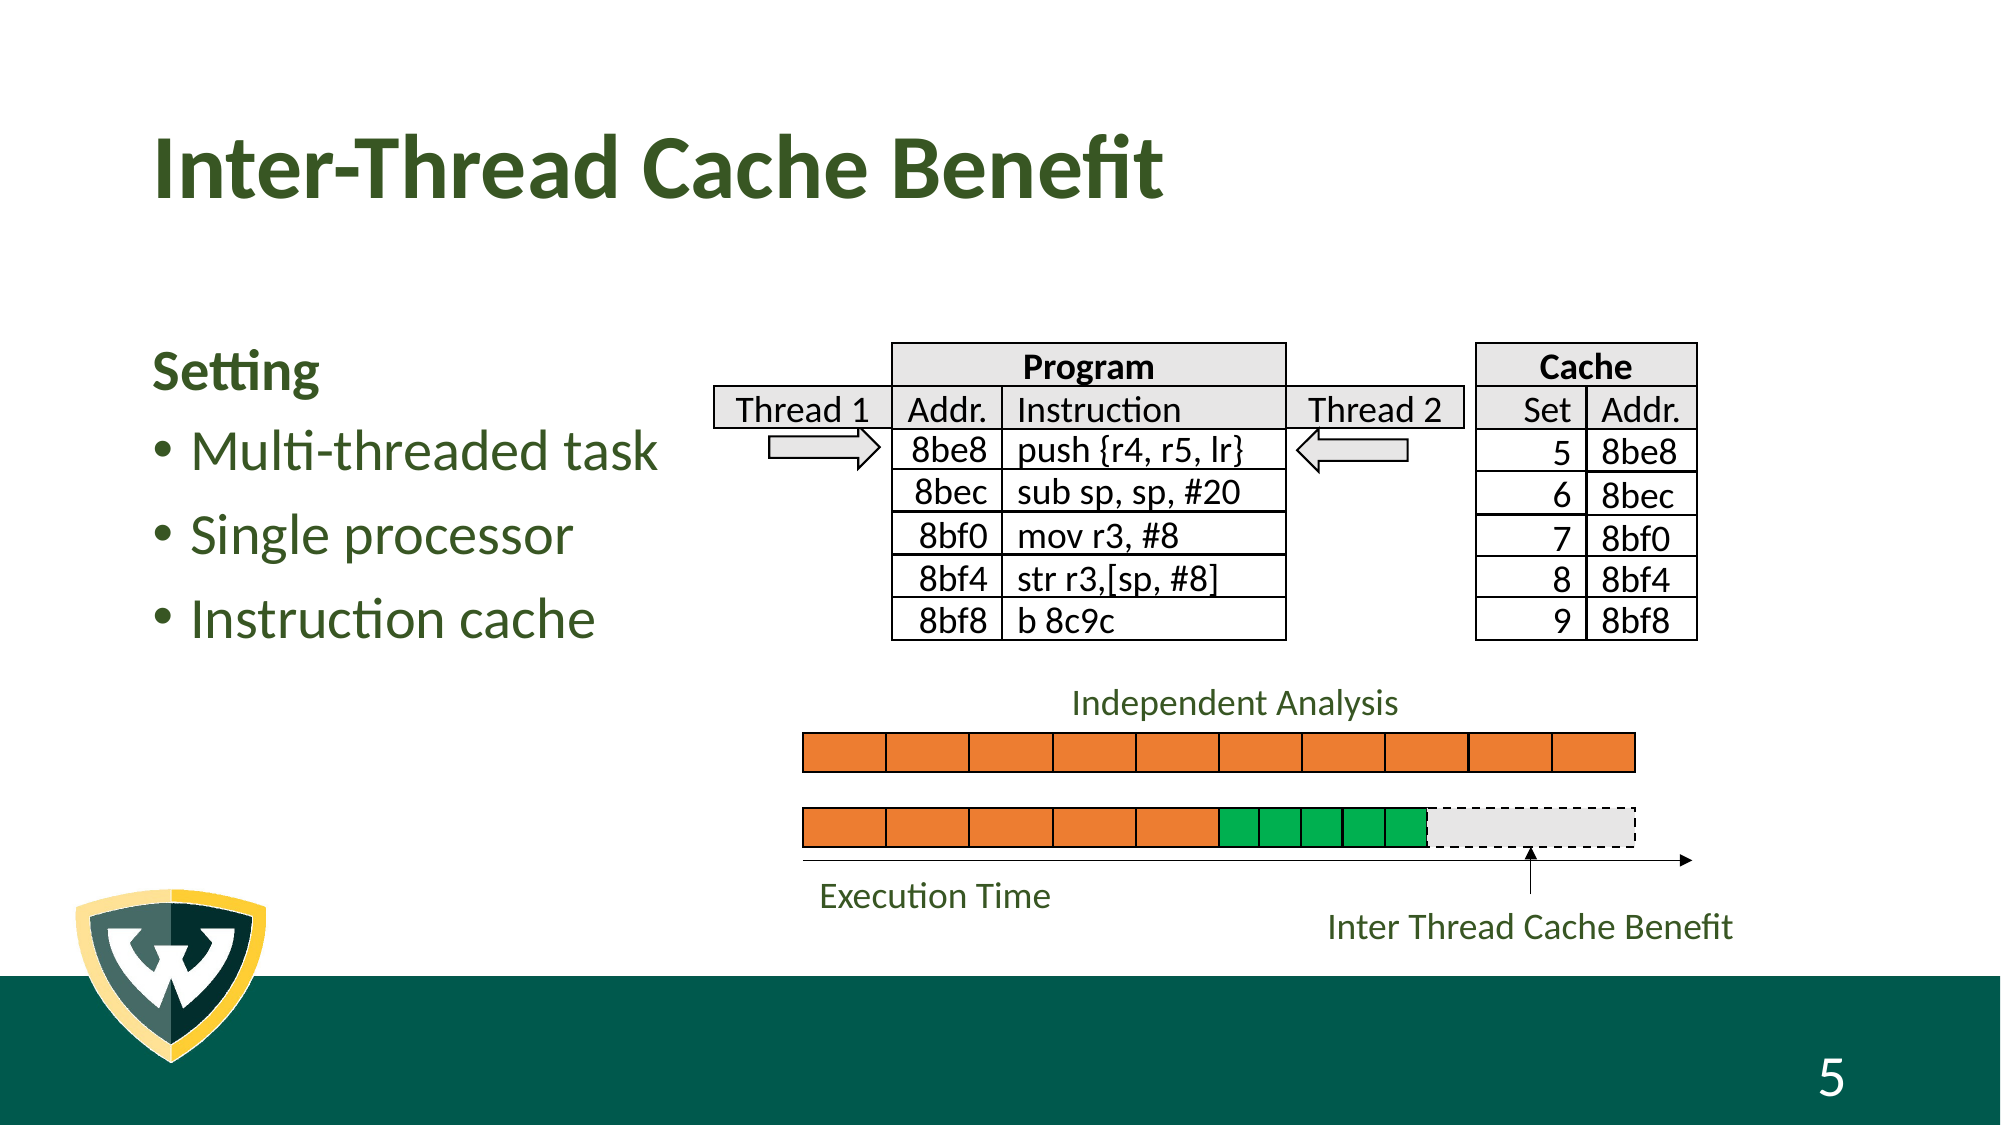

# Inter-Thread Cache Benefit
Setting
Program
Cache
Addr.
Instruction
Set
Addr.
Thread 1
Thread 2
Multi-threaded task
Single processor
Instruction cache

8be8
push {r4, r5, lr}
8be8
5

8bec
sub sp, sp, #20
6
8bec
8bf0
mov r3, #8
8bf0
7
8bf4
str r3,[sp, #8]
8bf4
8
8bf8
9
8bf8
b 8c9c
Independent Analysis

Inter Thread Cache Benefit

Execution Time
5